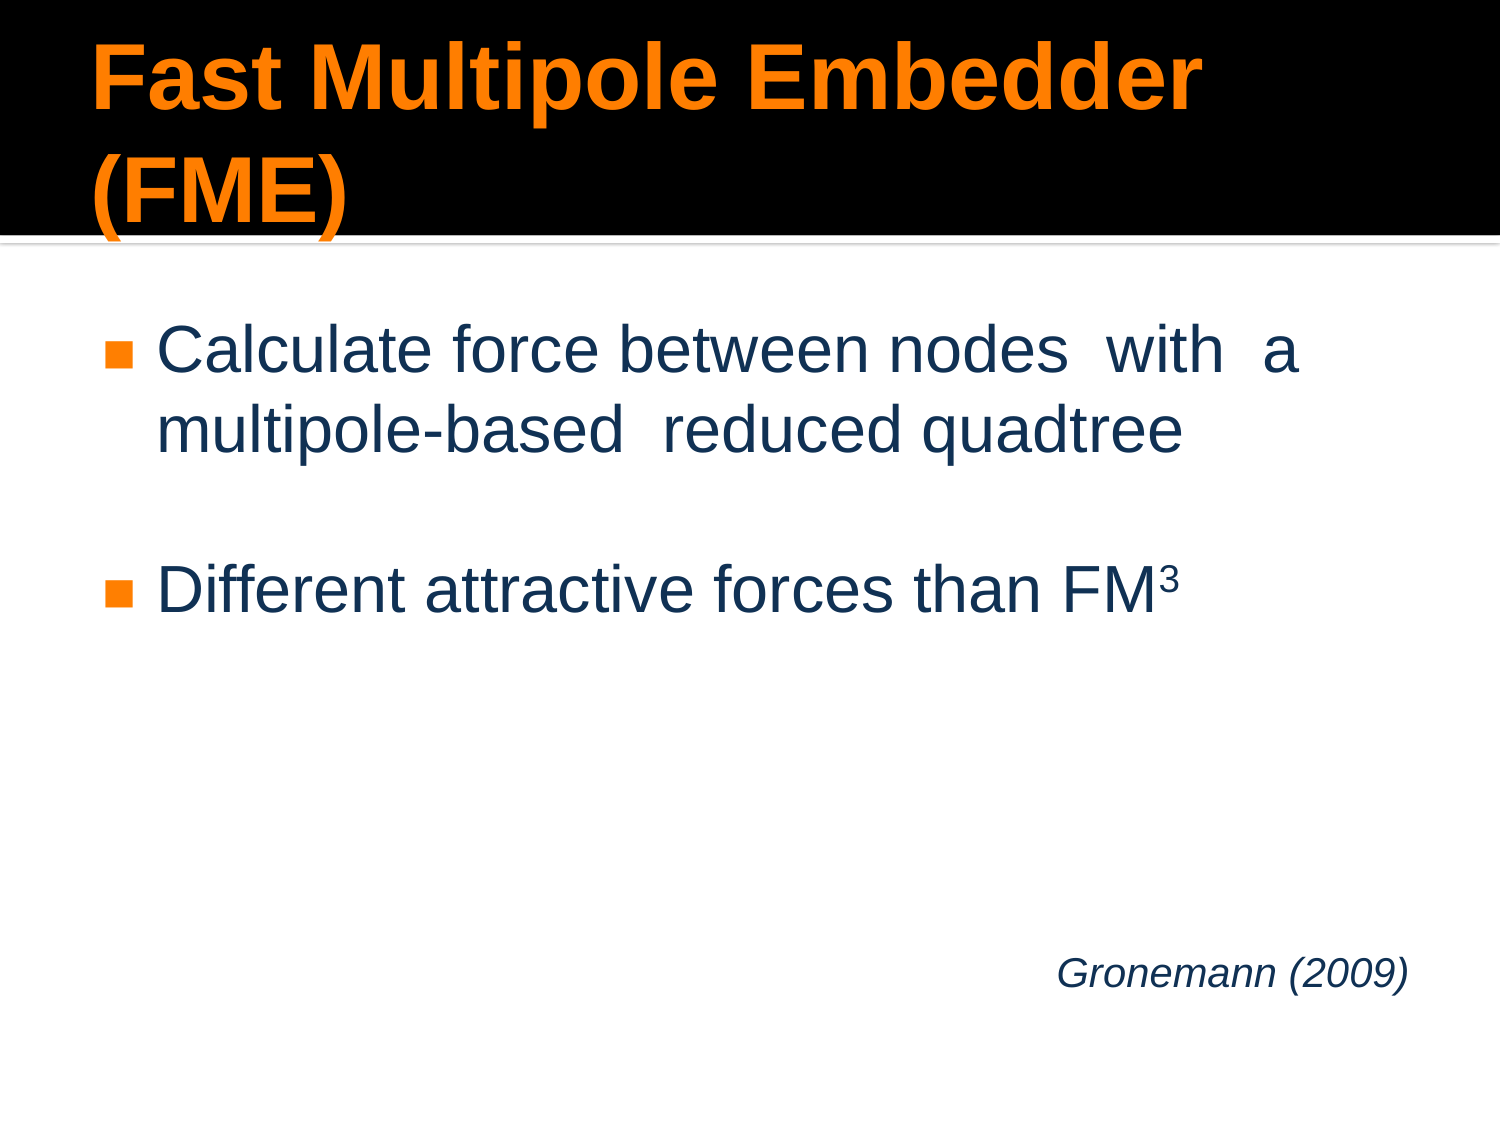

# Fast Multipole Embedder (FME)
Calculate force between nodes  with  a  multipole-based  reduced quadtree

Different attractive forces than FM3

Gronemann (2009)